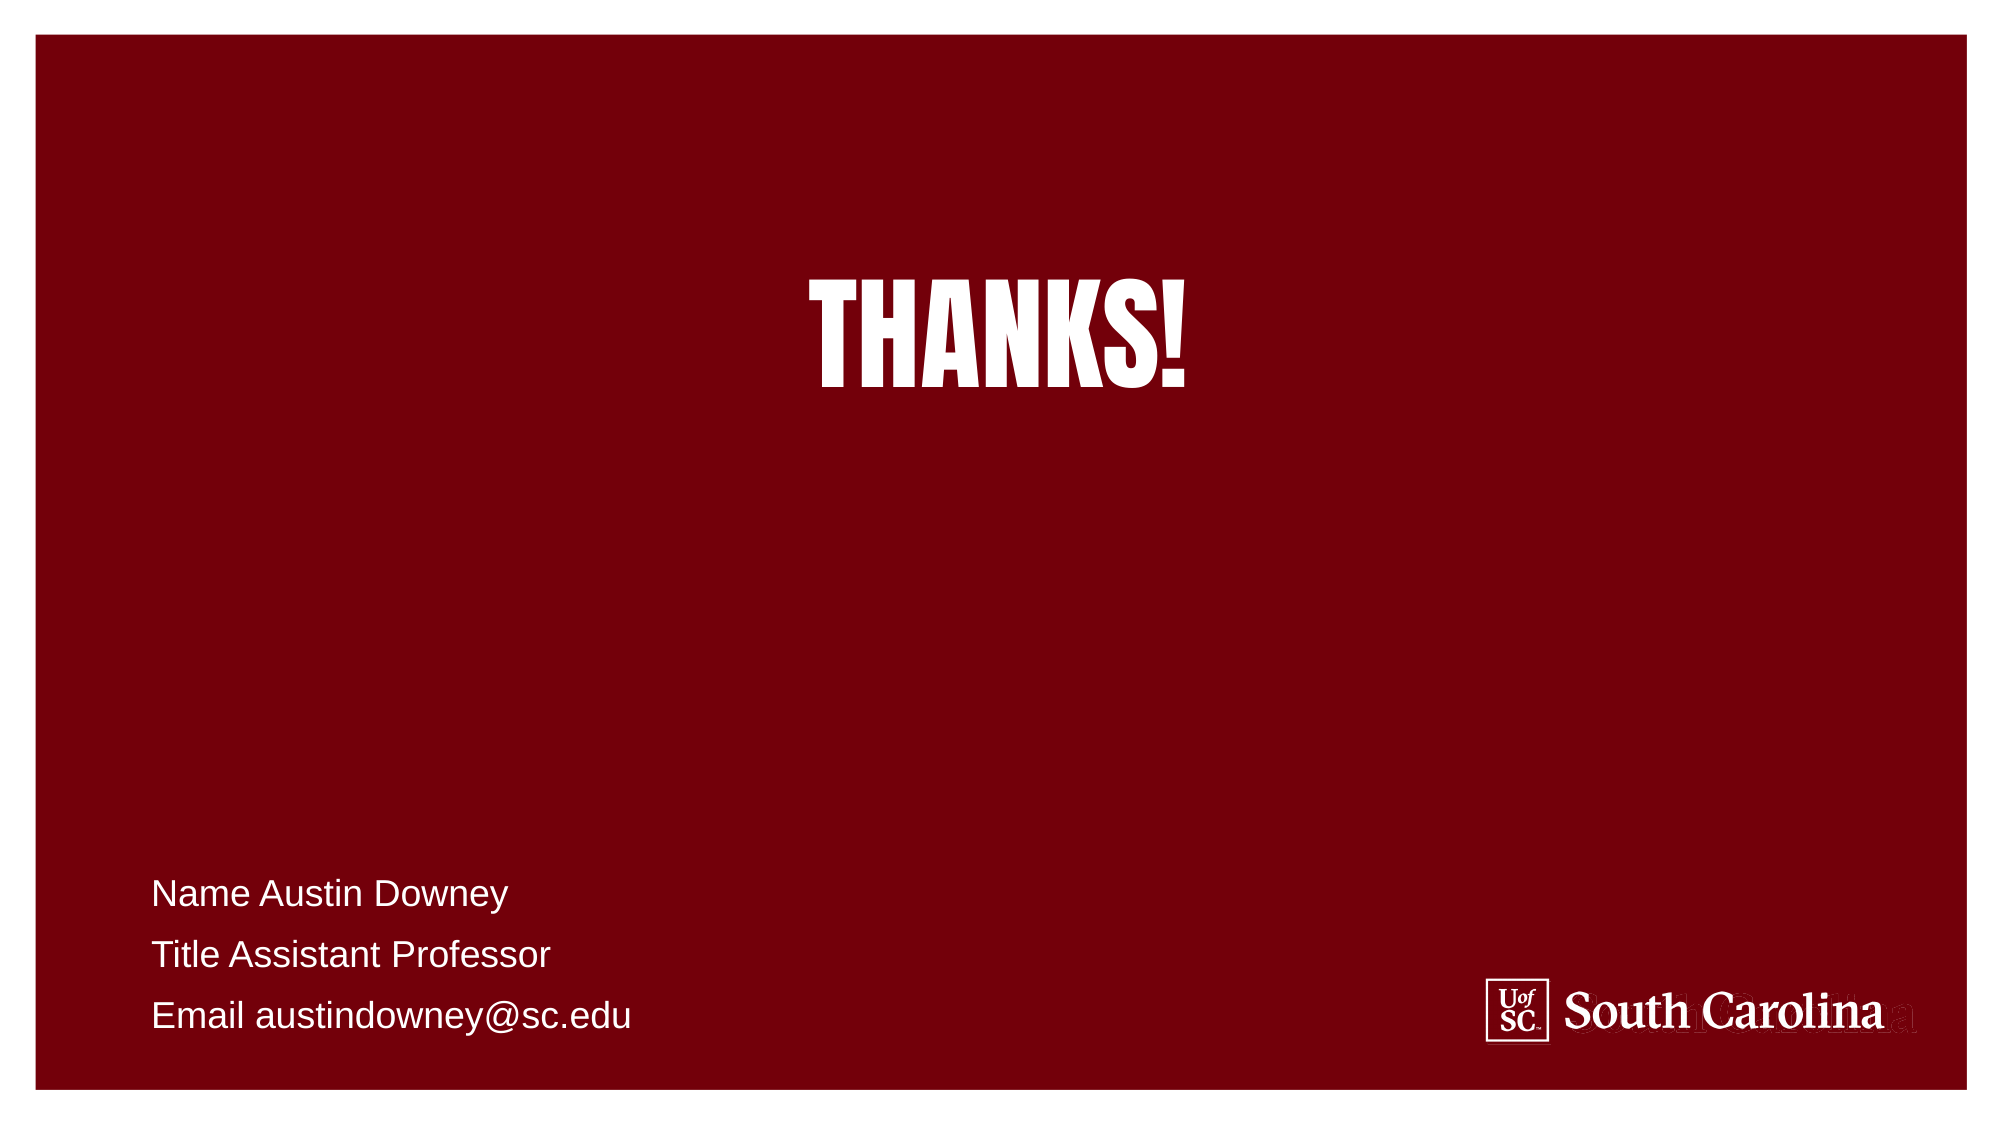

Thanks!
Name Austin Downey
Title Assistant Professor
Email austindowney@sc.edu